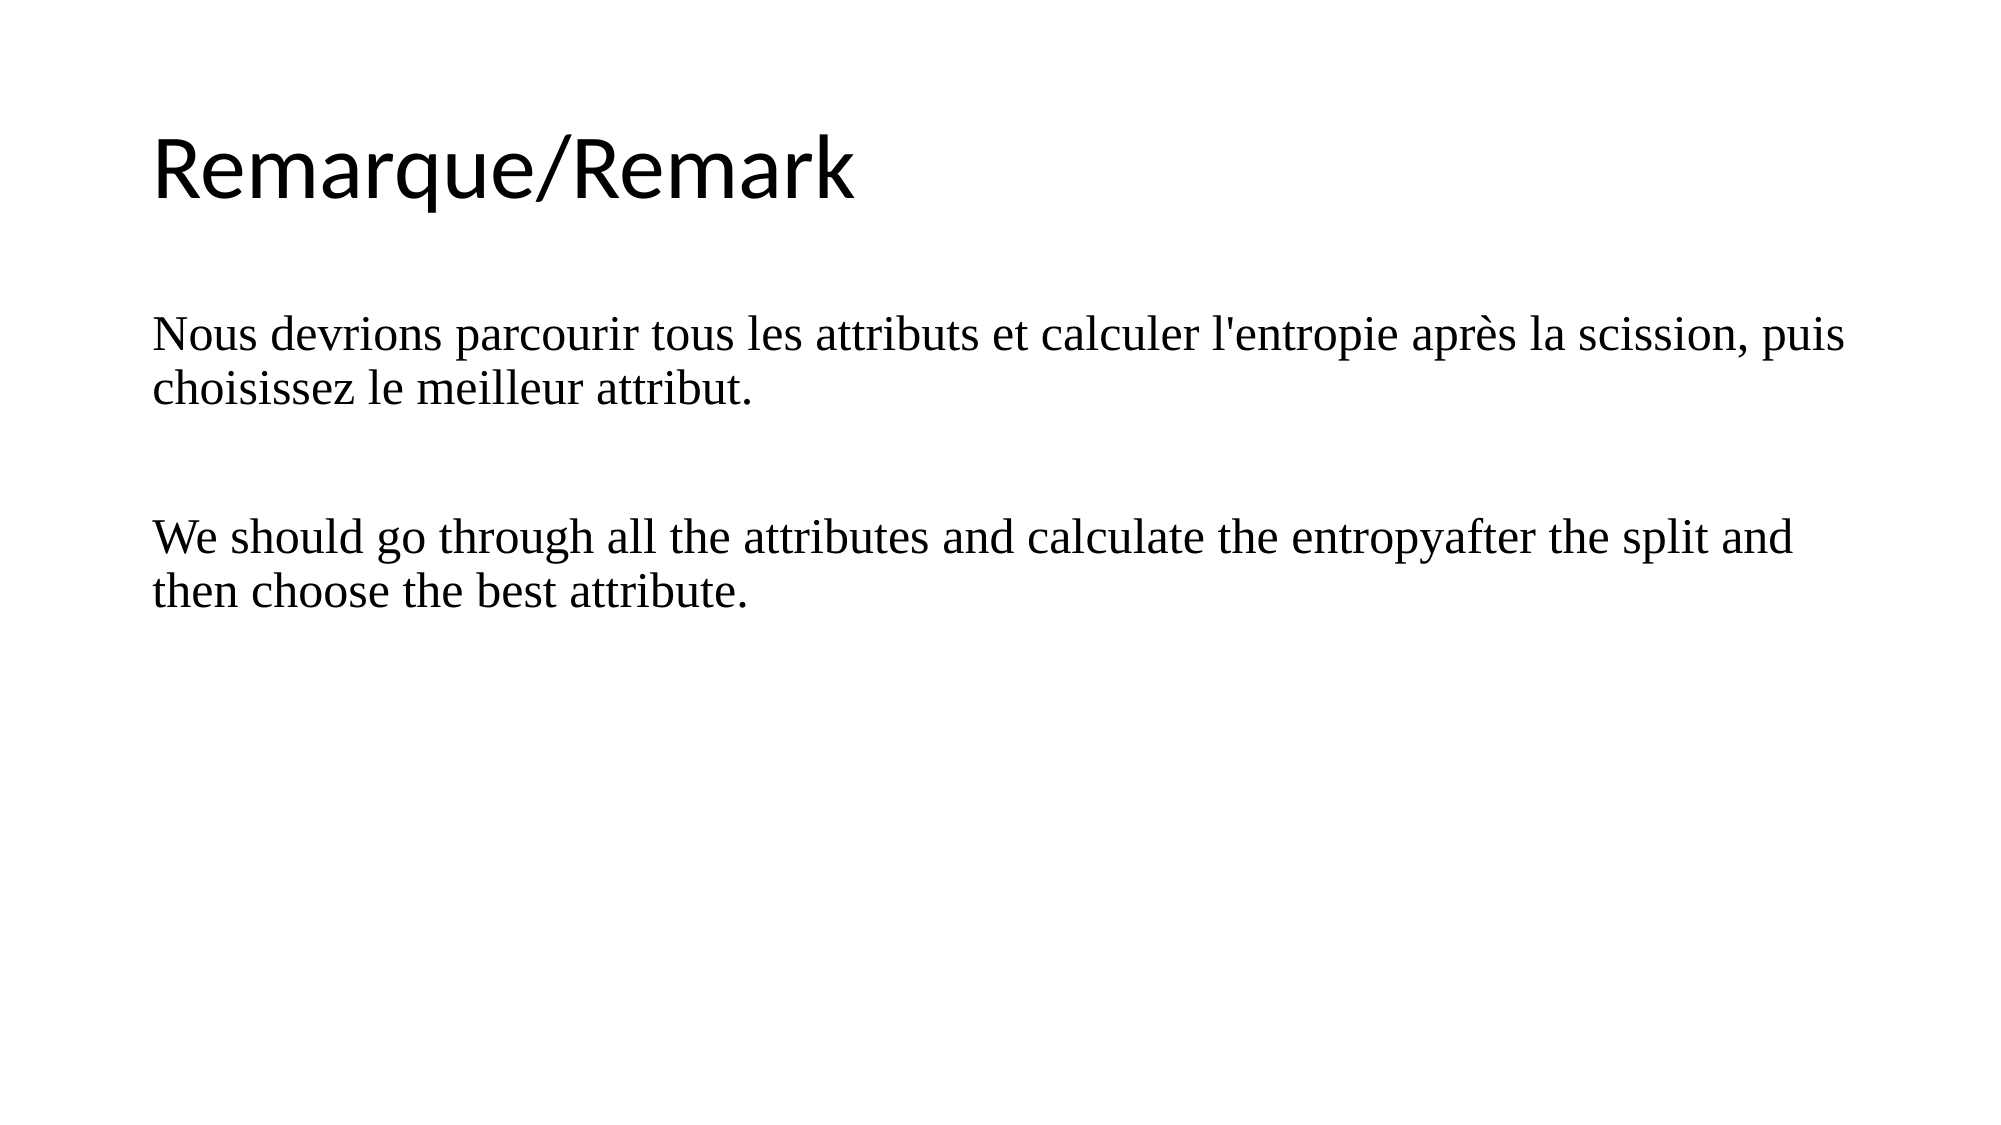

# Remarque/Remark
Nous devrions parcourir tous les attributs et calculer l'entropie après la scission, puis choisissez le meilleur attribut.

We should go through all the attributes and calculate the entropyafter the split and then choose the best attribute.